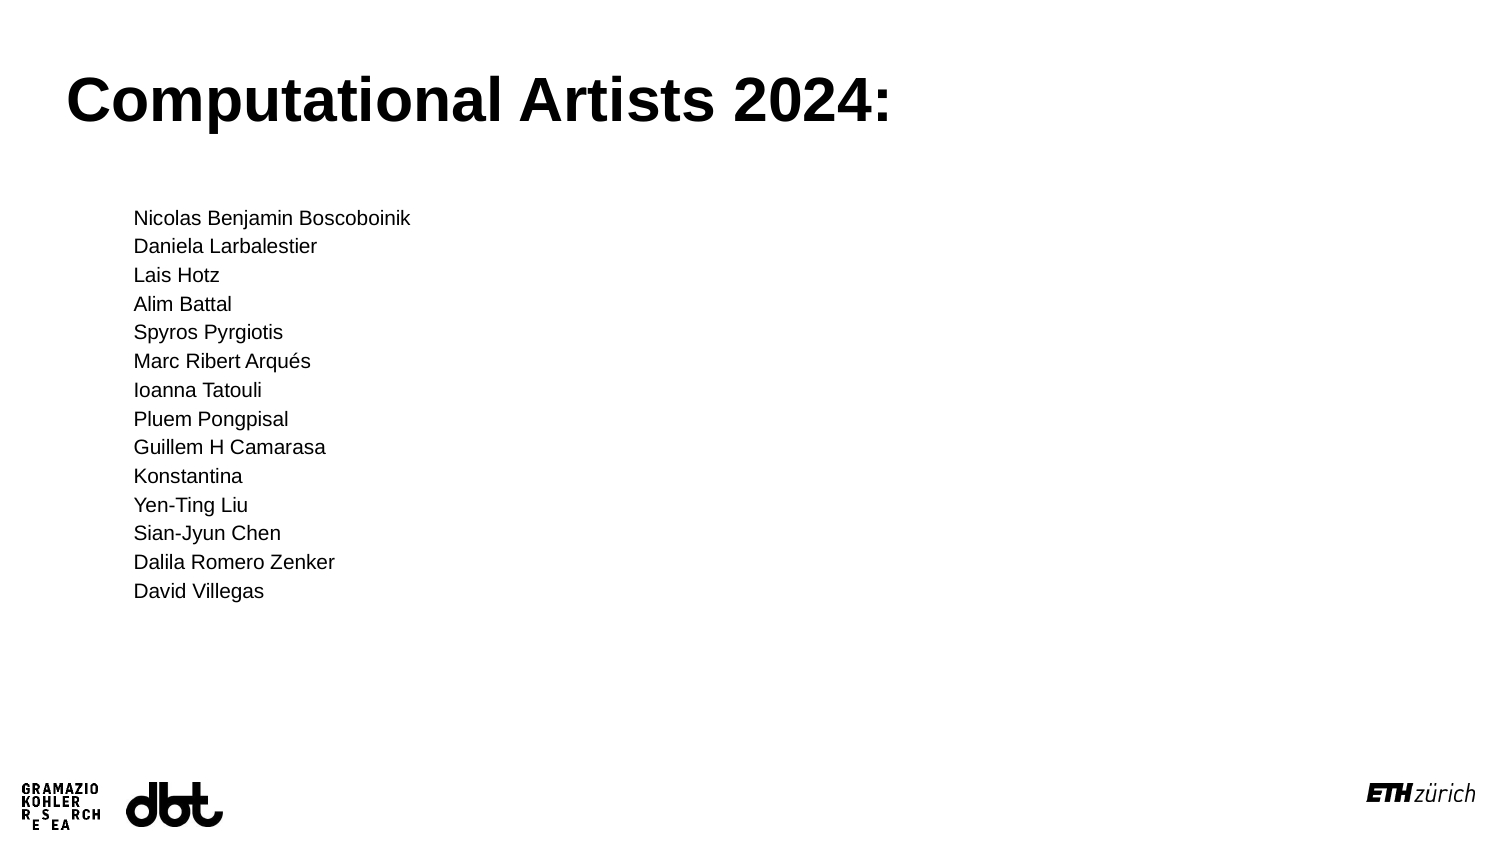

Computational Artists 2024:
Nicolas Benjamin Boscoboinik
Daniela Larbalestier
Lais Hotz
Alim Battal
Spyros Pyrgiotis
Marc Ribert Arqués
Ioanna Tatouli
Pluem Pongpisal
Guillem H Camarasa
Konstantina
Yen-Ting Liu
Sian-Jyun Chen
Dalila Romero Zenker
David Villegas